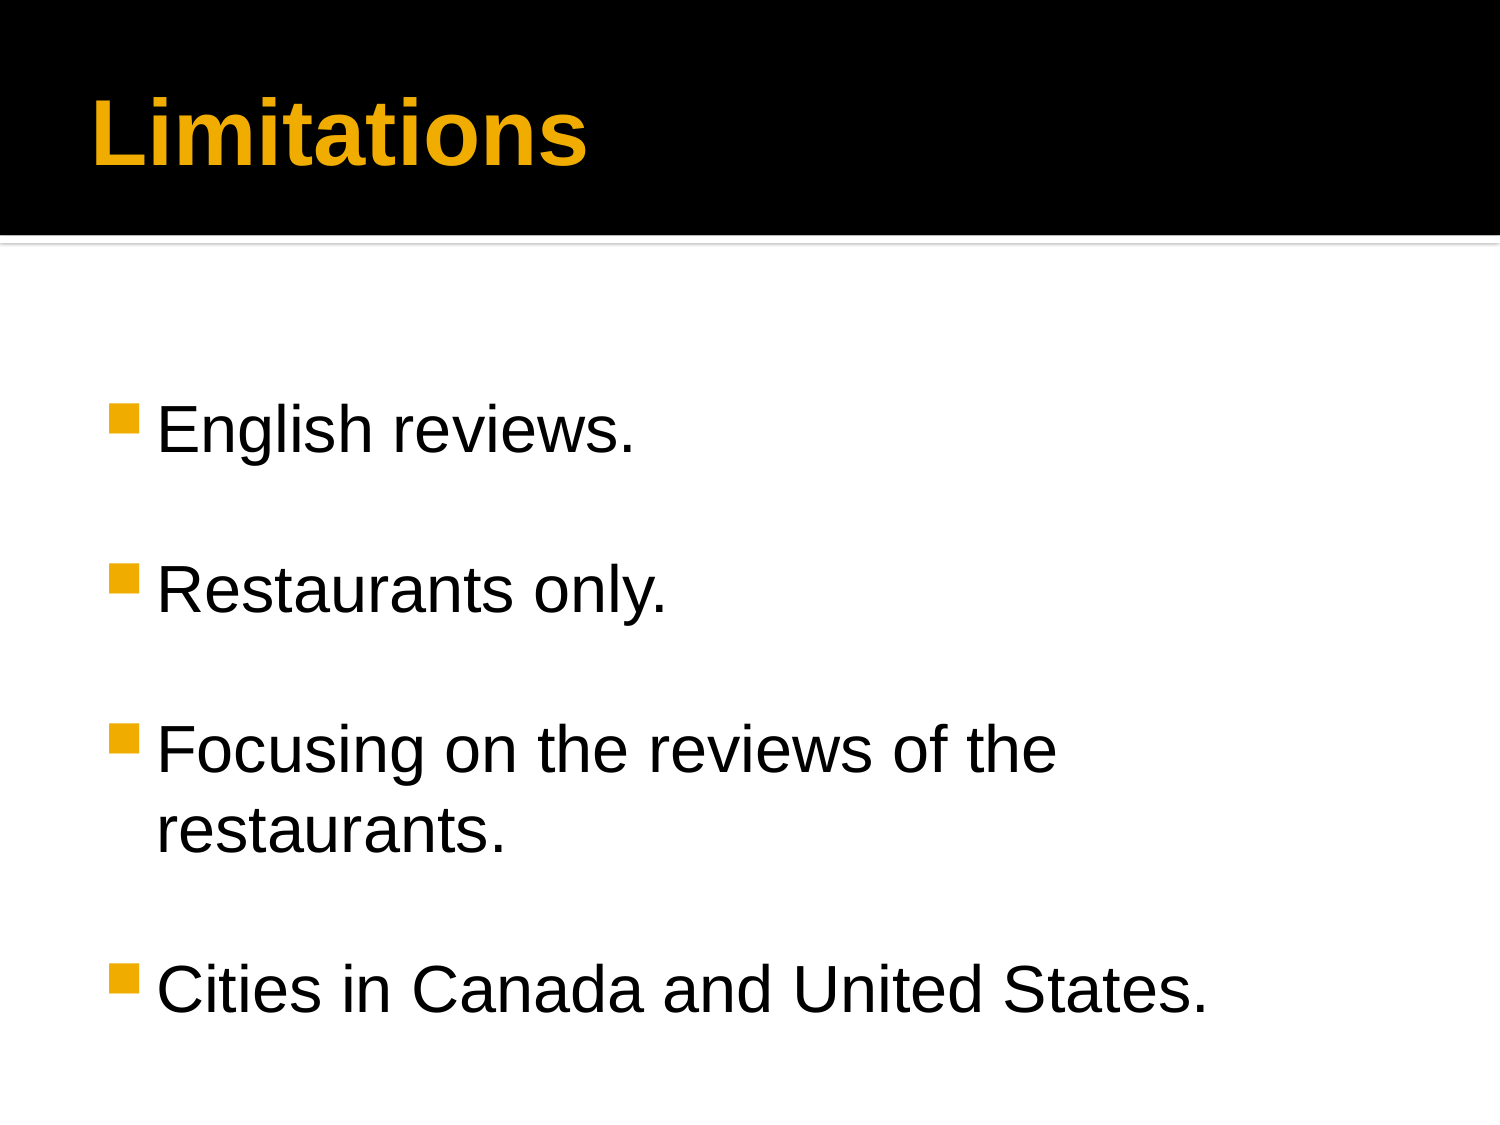

# Limitations

English reviews.

Restaurants only.

Focusing on the reviews of the restaurants.

Cities in Canada and United States.